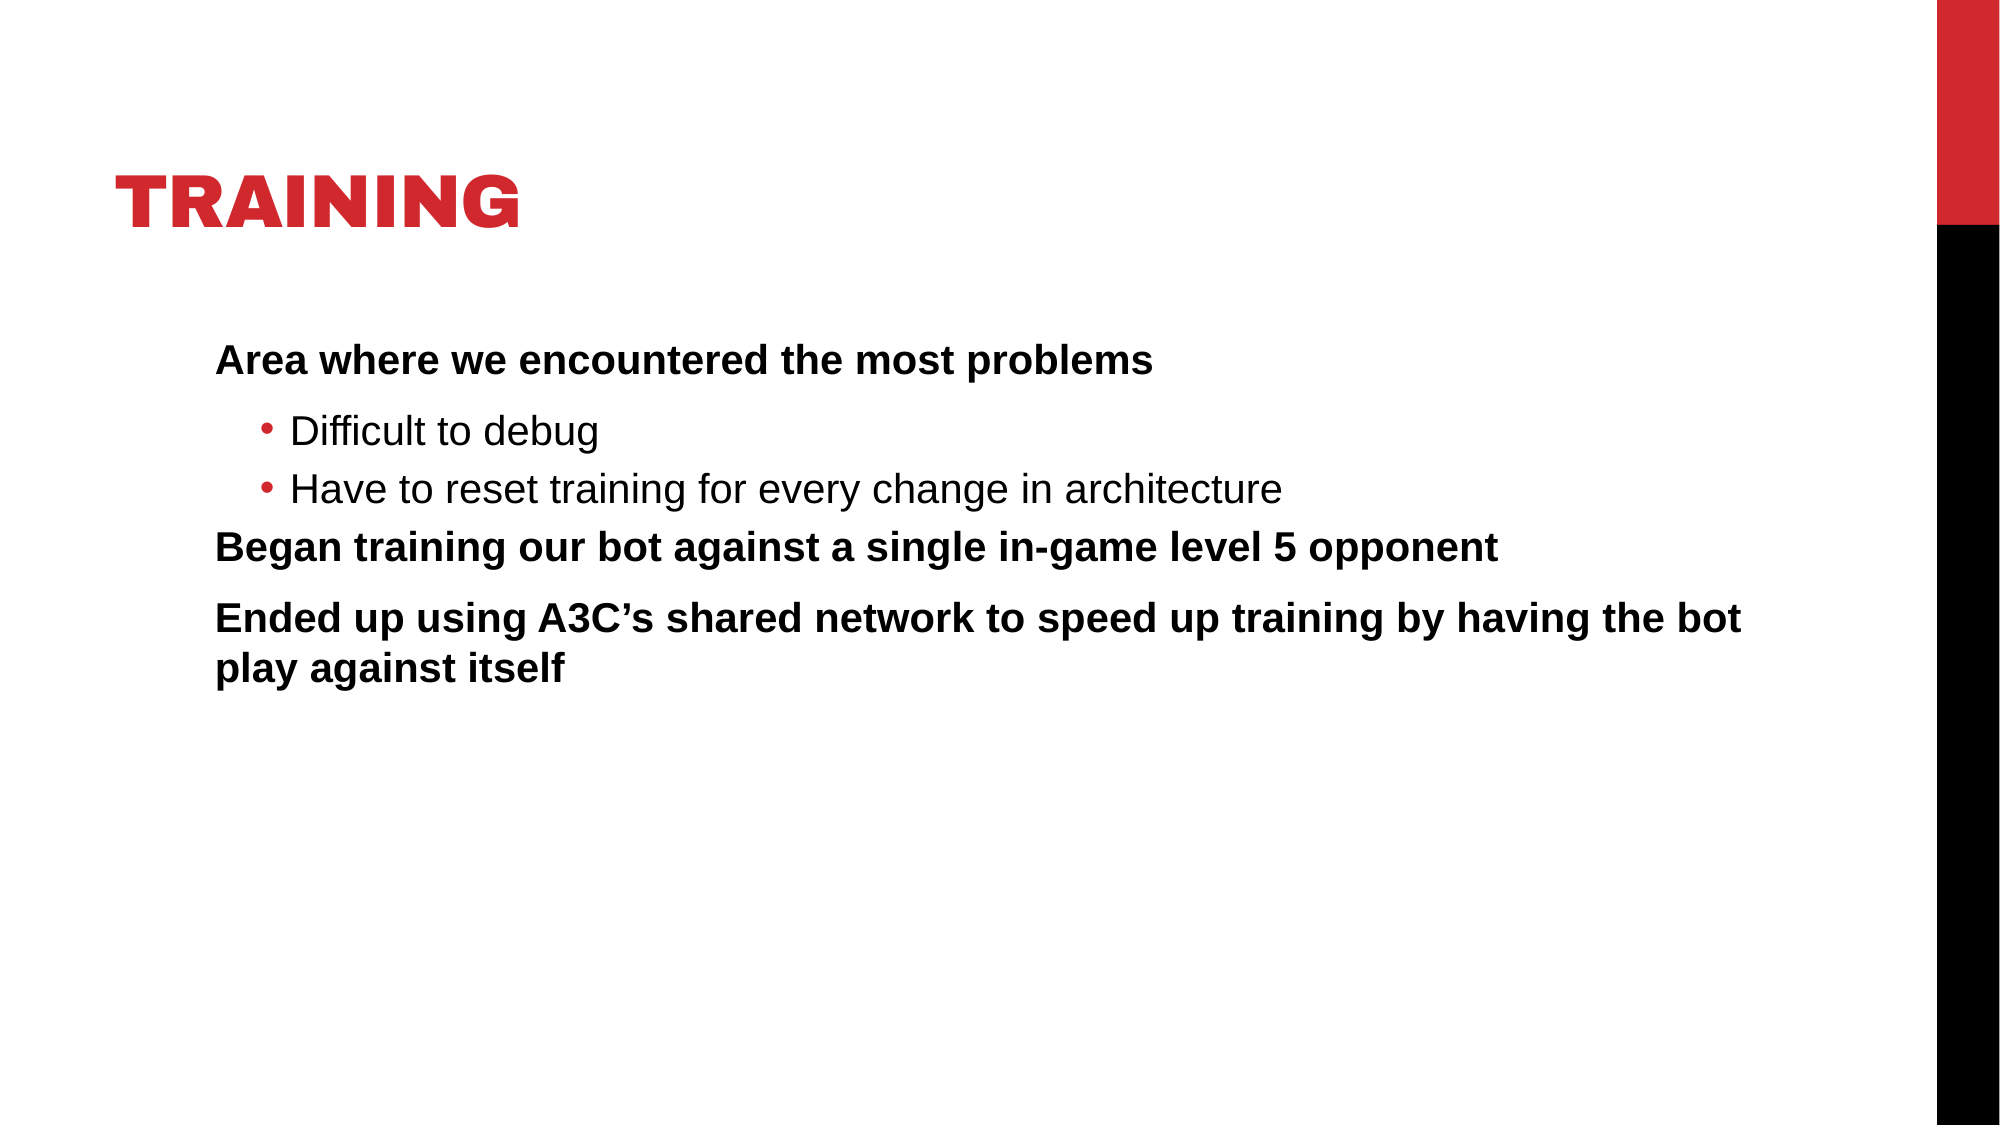

# Training
Area where we encountered the most problems
Difficult to debug
Have to reset training for every change in architecture
Began training our bot against a single in-game level 5 opponent
Ended up using A3C’s shared network to speed up training by having the bot play against itself